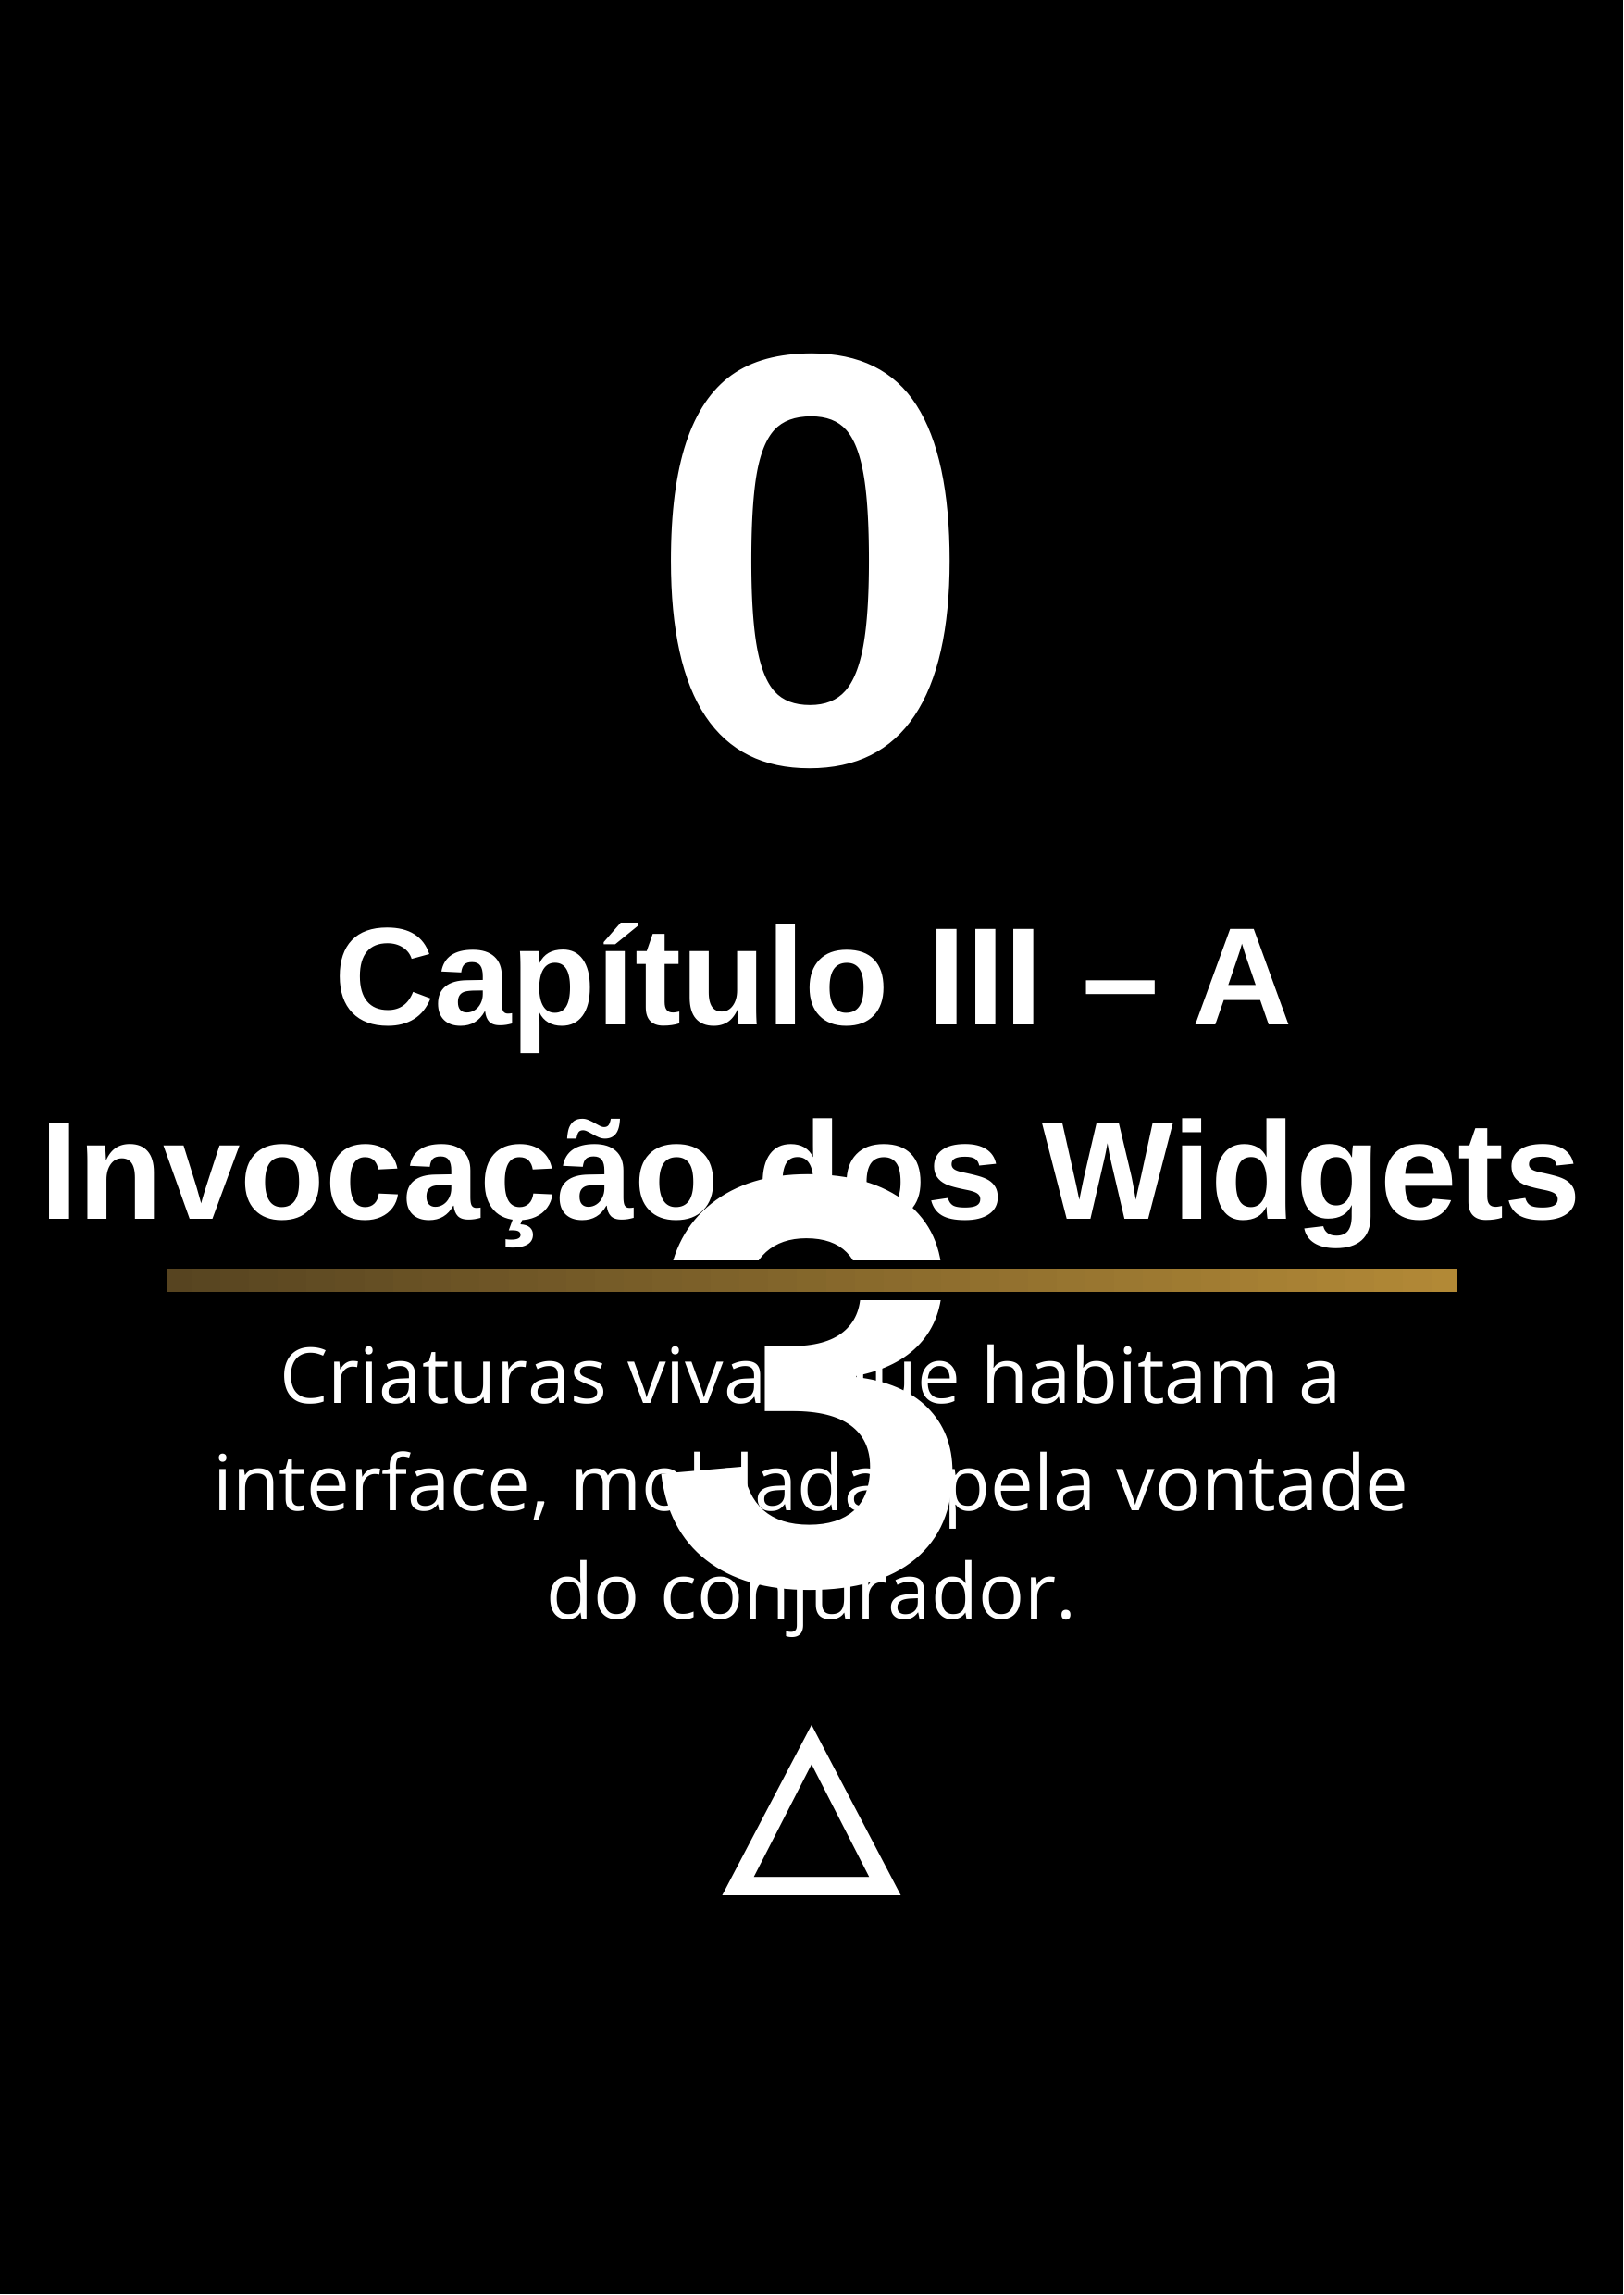

03
Capítulo III – A Invocação dos Widgets

Criaturas vivas que habitam a interface, moldadas pela vontade do conjurador.
🜂